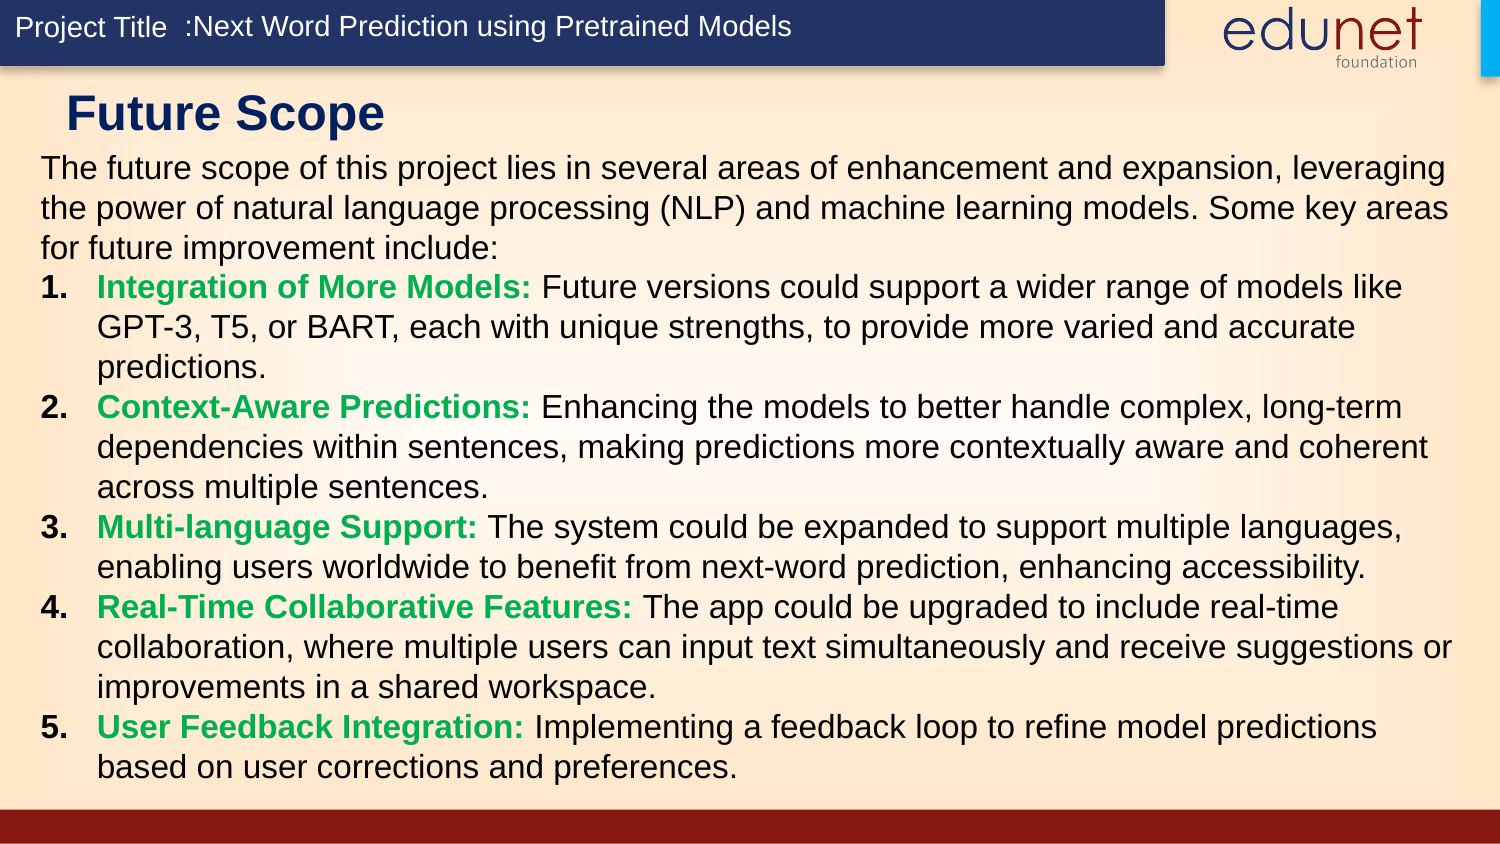

:Next Word Prediction using Pretrained Models
# Future Scope
The future scope of this project lies in several areas of enhancement and expansion, leveraging the power of natural language processing (NLP) and machine learning models. Some key areas for future improvement include:
Integration of More Models: Future versions could support a wider range of models like GPT-3, T5, or BART, each with unique strengths, to provide more varied and accurate predictions.
Context-Aware Predictions: Enhancing the models to better handle complex, long-term dependencies within sentences, making predictions more contextually aware and coherent across multiple sentences.
Multi-language Support: The system could be expanded to support multiple languages, enabling users worldwide to benefit from next-word prediction, enhancing accessibility.
Real-Time Collaborative Features: The app could be upgraded to include real-time collaboration, where multiple users can input text simultaneously and receive suggestions or improvements in a shared workspace.
User Feedback Integration: Implementing a feedback loop to refine model predictions based on user corrections and preferences.